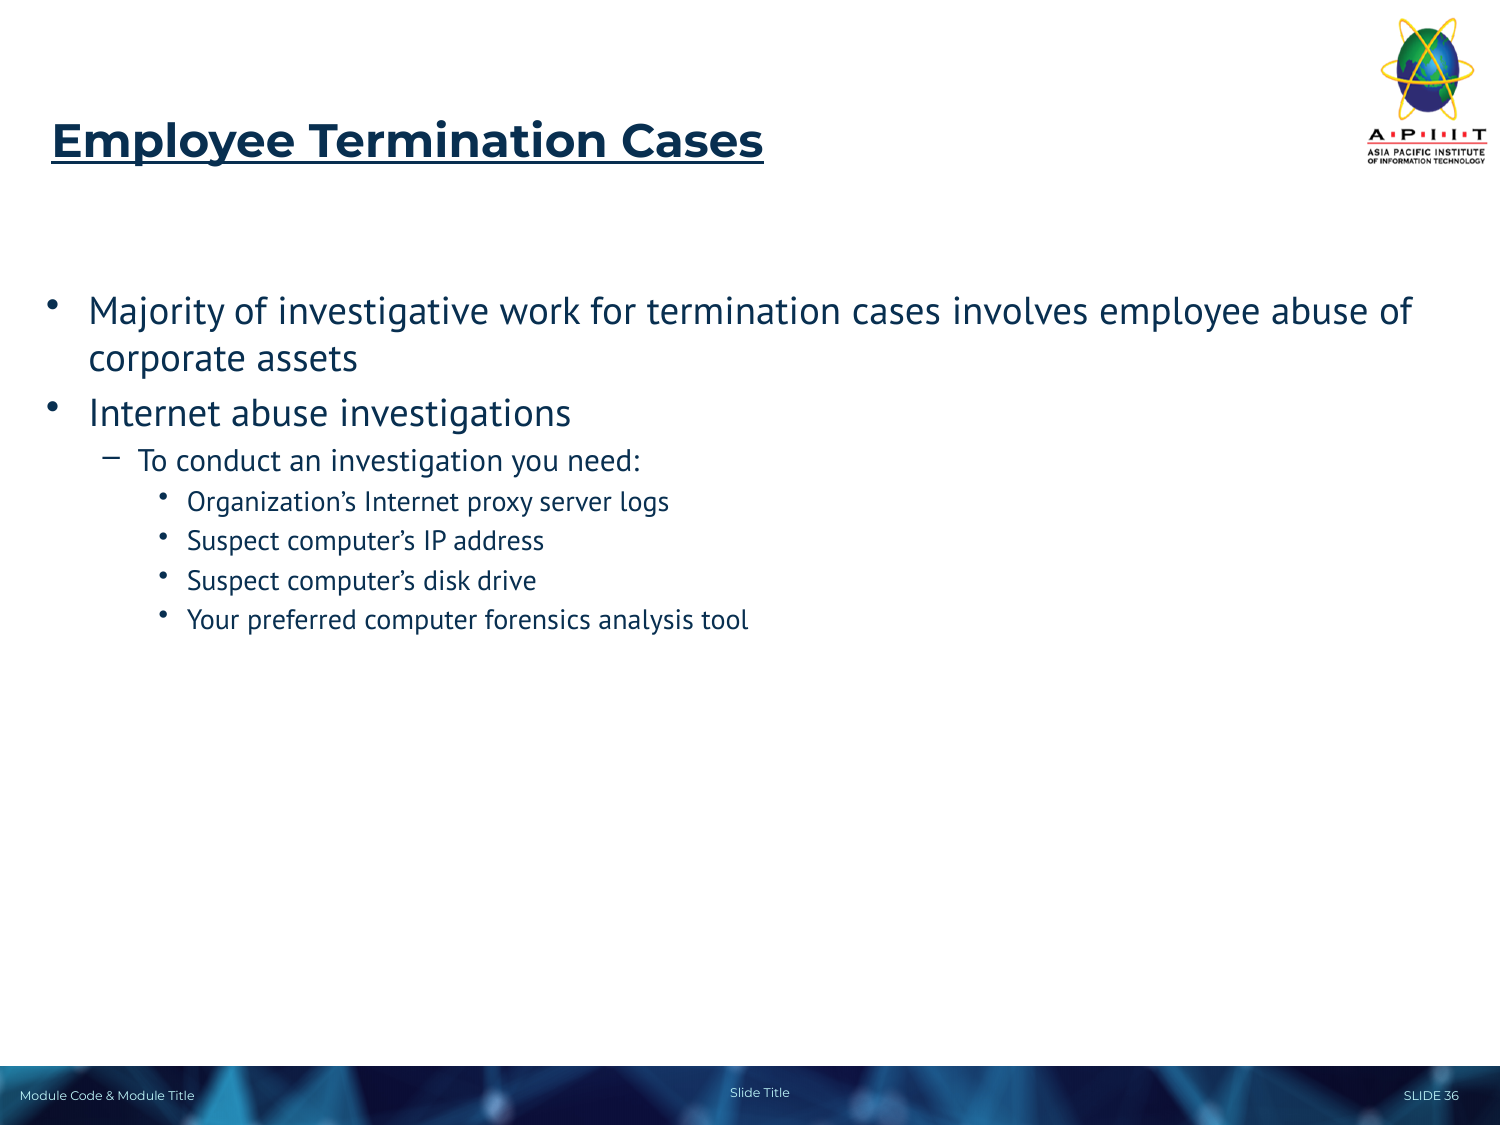

# Employee Termination Cases
Majority of investigative work for termination cases involves employee abuse of corporate assets
Internet abuse investigations
To conduct an investigation you need:
Organization’s Internet proxy server logs
Suspect computer’s IP address
Suspect computer’s disk drive
Your preferred computer forensics analysis tool